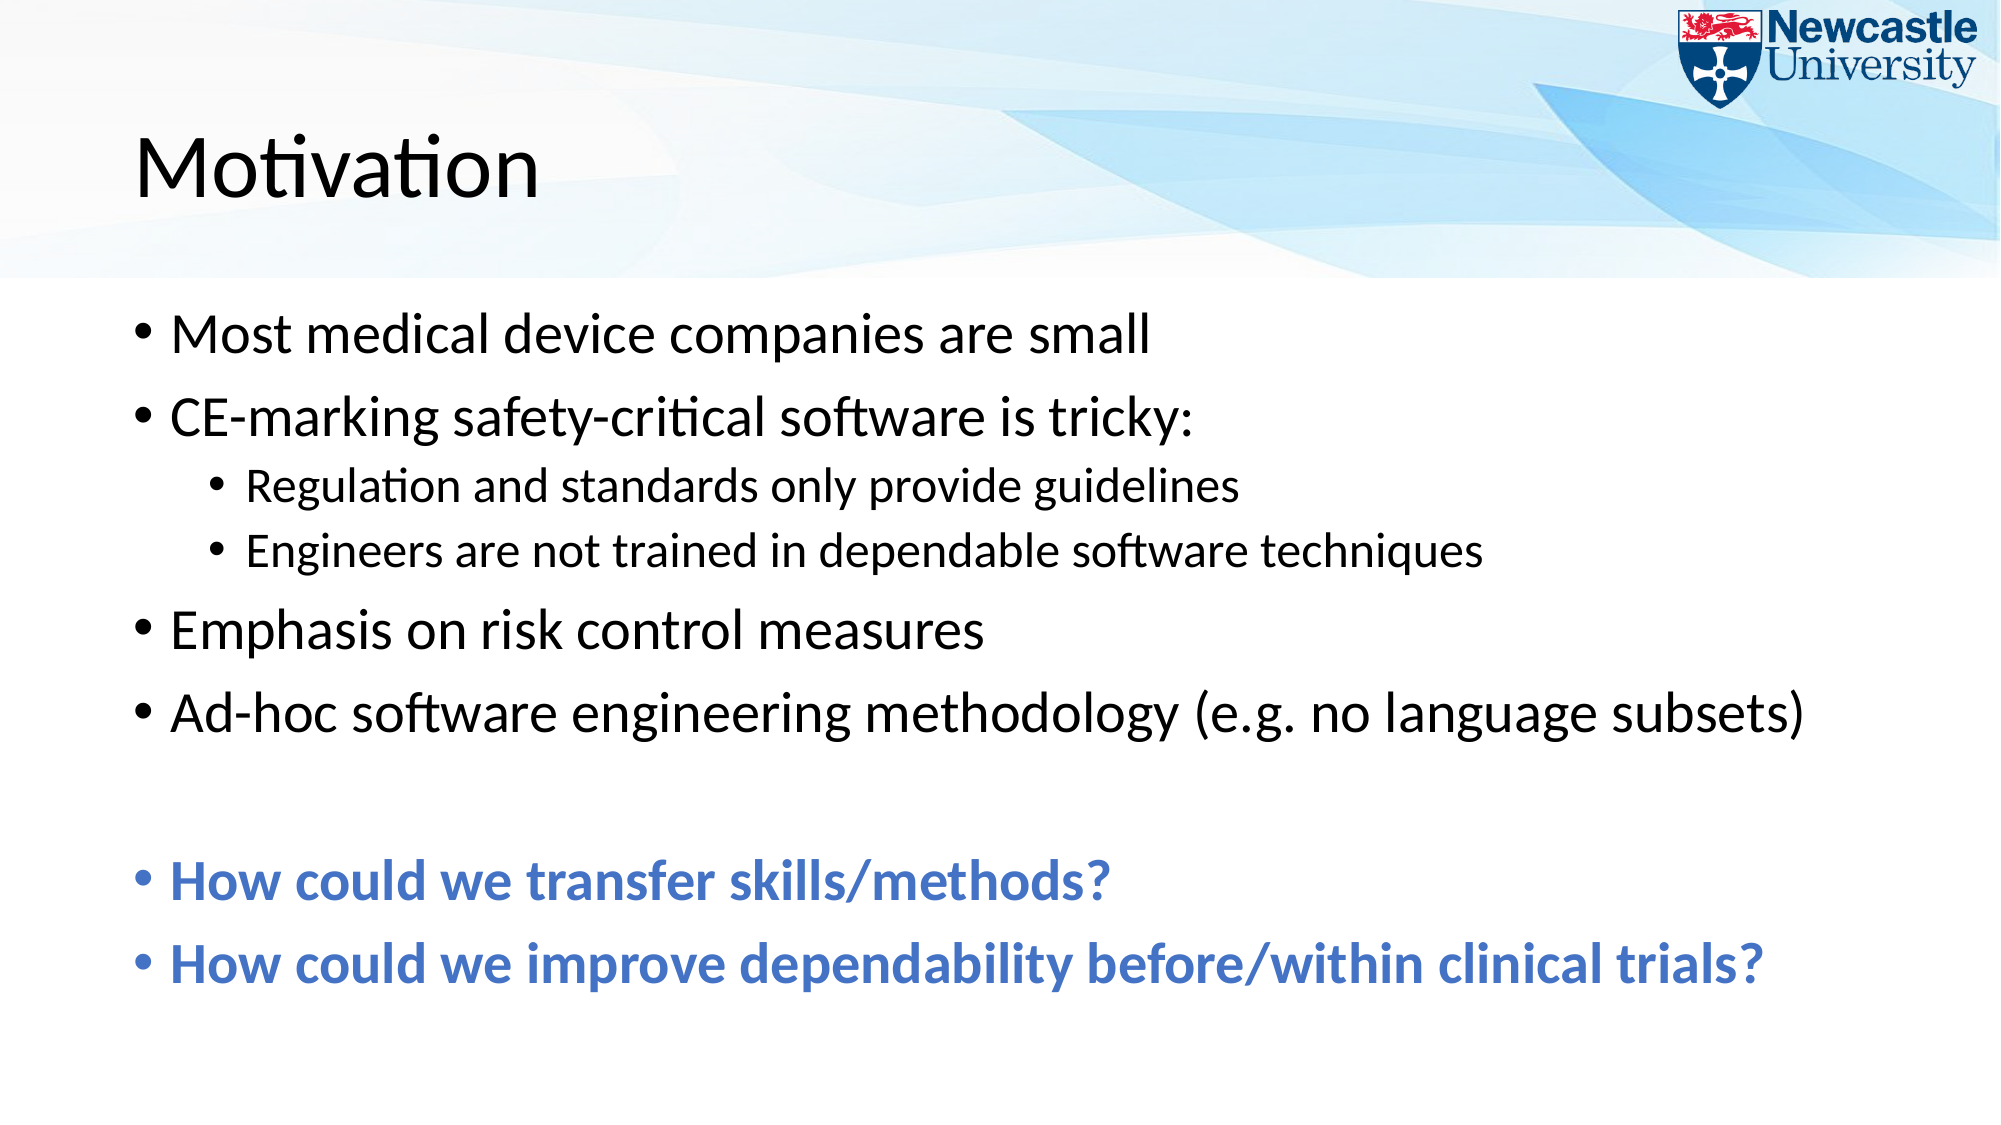

# Motivation
Most medical device companies are small
CE-marking safety-critical software is tricky:
Regulation and standards only provide guidelines
Engineers are not trained in dependable software techniques
Emphasis on risk control measures
Ad-hoc software engineering methodology (e.g. no language subsets)

How could we transfer skills/methods?
How could we improve dependability before/within clinical trials?